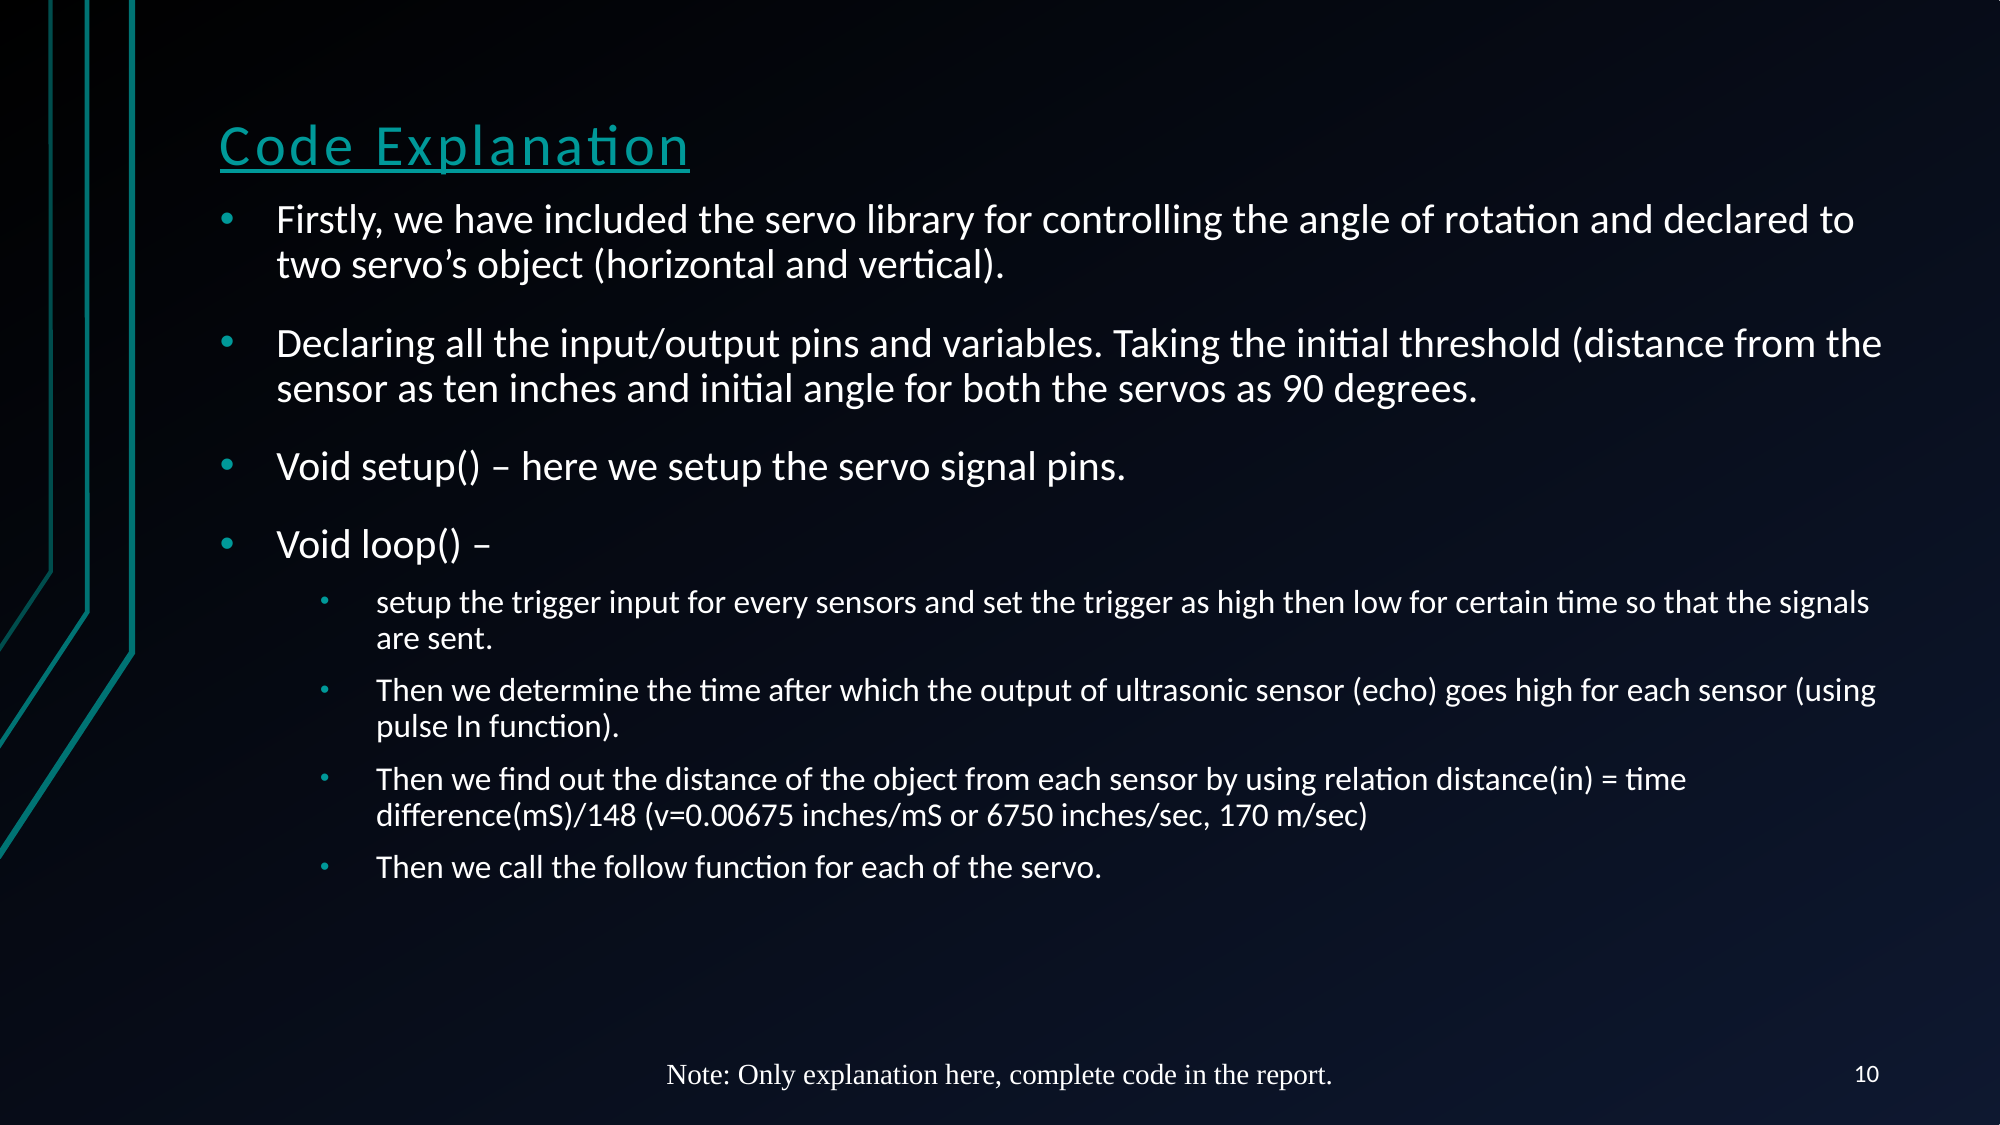

# Code Explanation
Firstly, we have included the servo library for controlling the angle of rotation and declared to two servo’s object (horizontal and vertical).
Declaring all the input/output pins and variables. Taking the initial threshold (distance from the sensor as ten inches and initial angle for both the servos as 90 degrees.
Void setup() – here we setup the servo signal pins.
Void loop() –
setup the trigger input for every sensors and set the trigger as high then low for certain time so that the signals are sent.
Then we determine the time after which the output of ultrasonic sensor (echo) goes high for each sensor (using pulse In function).
Then we find out the distance of the object from each sensor by using relation distance(in) = time difference(mS)/148 (v=0.00675 inches/mS or 6750 inches/sec, 170 m/sec)
Then we call the follow function for each of the servo.

Note: Only explanation here, complete code in the report.
10